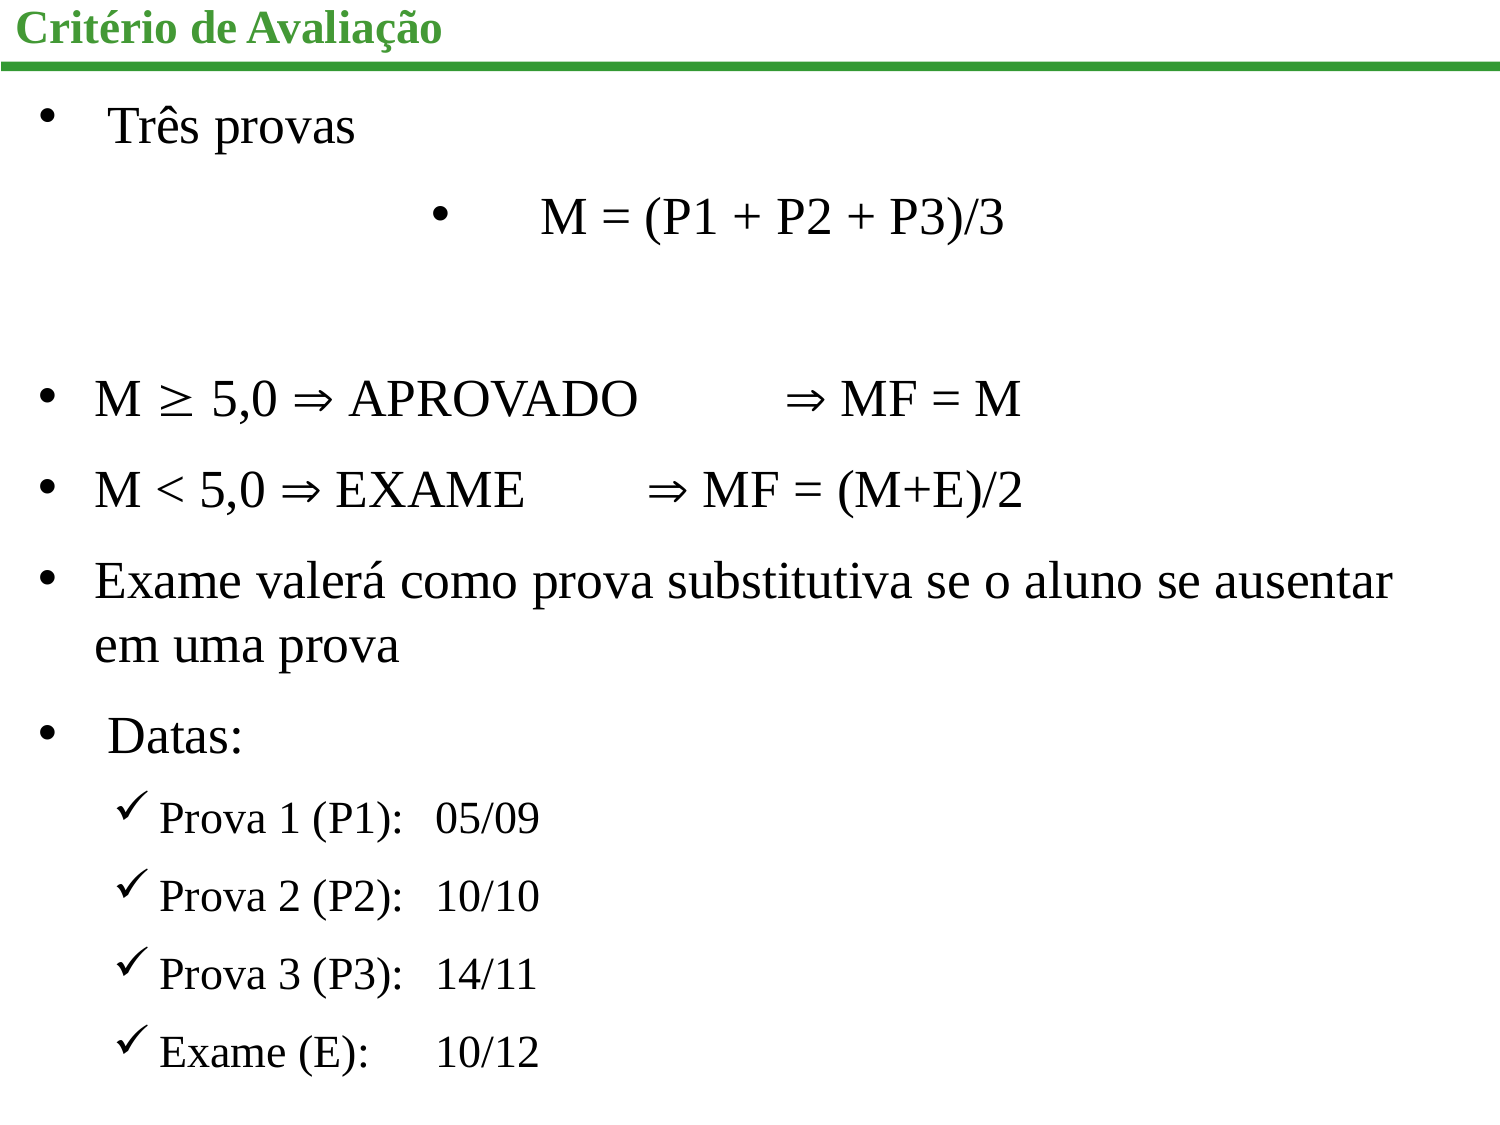

# Critério de Avaliação
 Três provas
 M = (P1 + P2 + P3)/3

M ≥ 5,0 ⇒ APROVADO 	⇒ MF = M
M < 5,0 ⇒ EXAME 		⇒ MF = (M+E)/2
Exame valerá como prova substitutiva se o aluno se ausentar em uma prova
 Datas:
Prova 1 (P1):	05/09
Prova 2 (P2): 	10/10
Prova 3 (P3): 	14/11
Exame (E): 	10/12